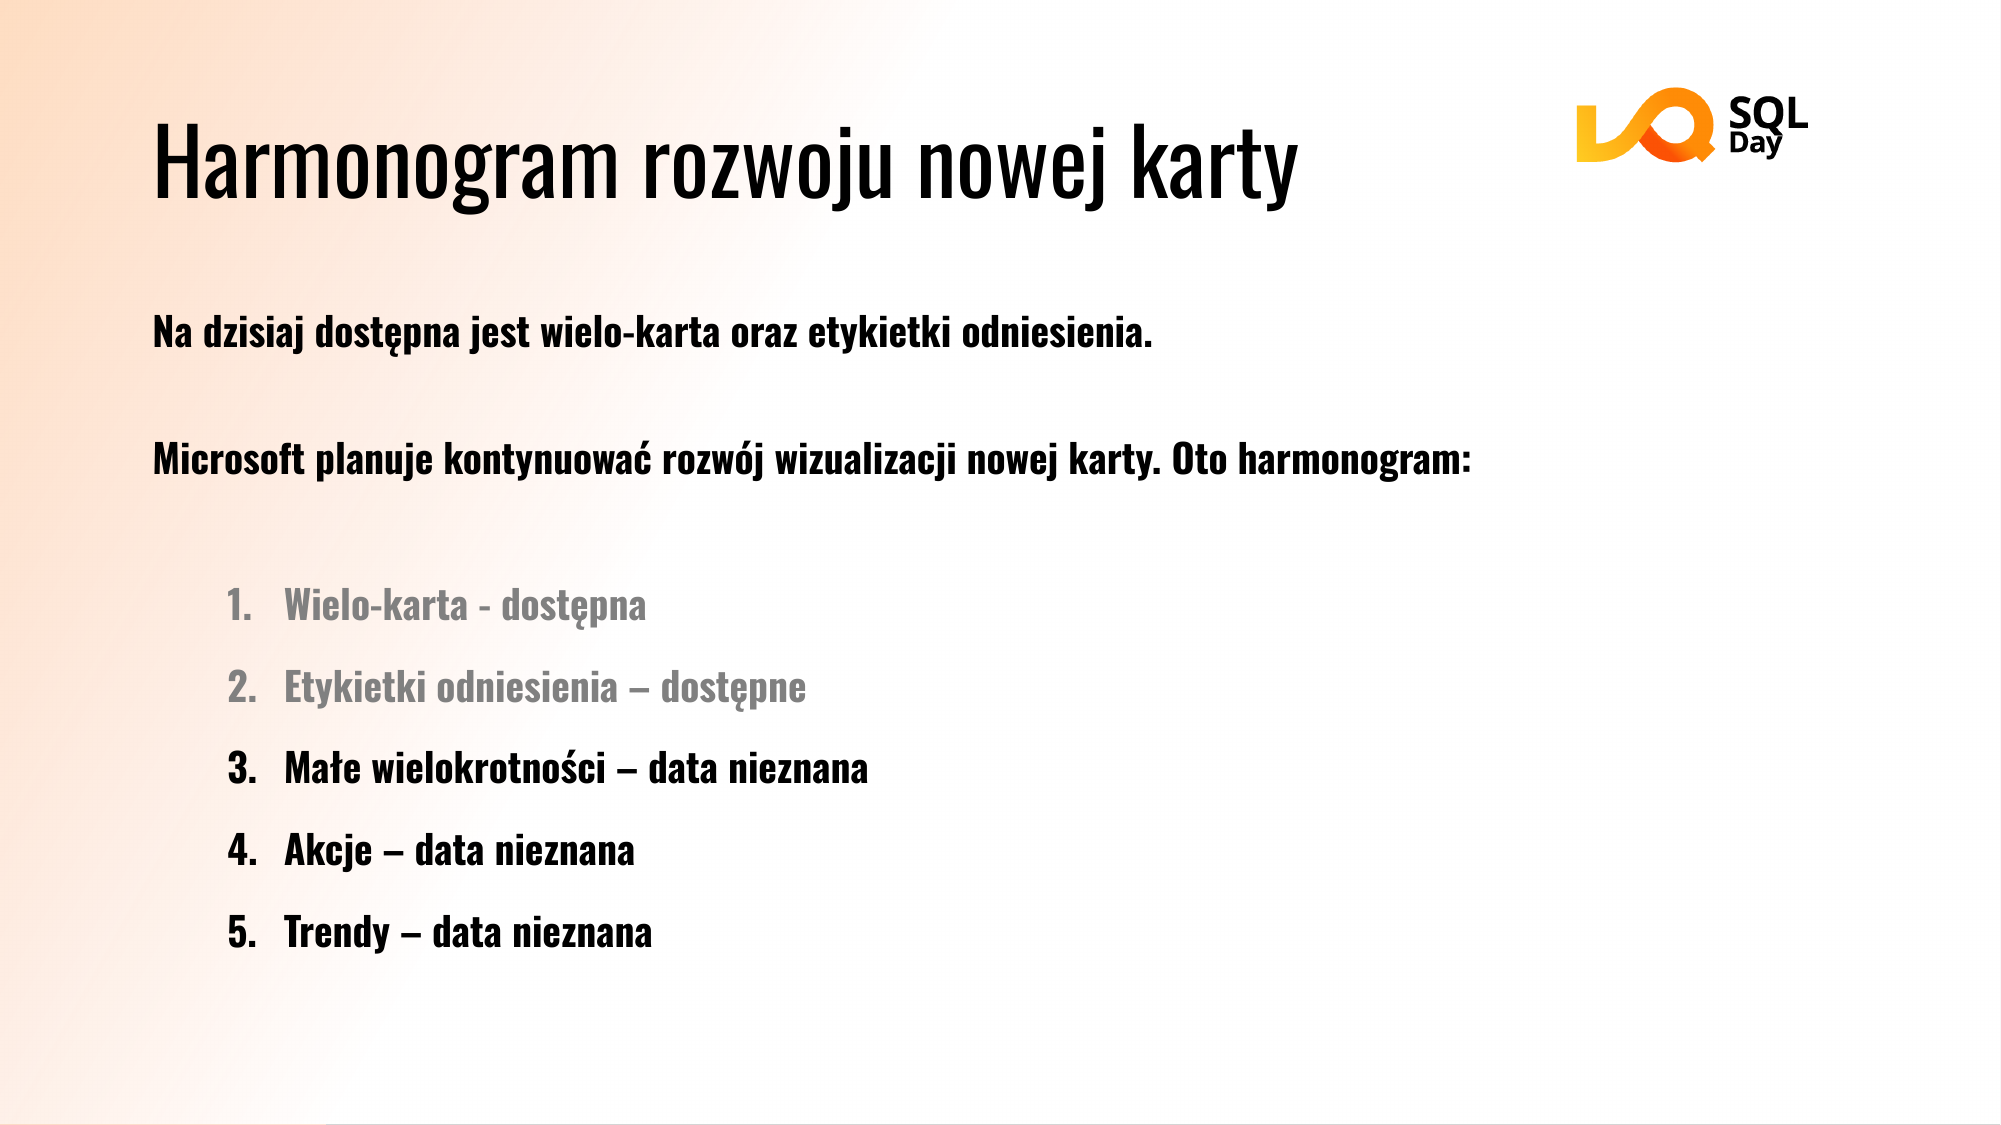

# Harmonogram rozwoju nowej karty
Na dzisiaj dostępna jest wielo-karta oraz etykietki odniesienia.

Microsoft planuje kontynuować rozwój wizualizacji nowej karty. Oto harmonogram:

Wielo-karta - dostępna
Etykietki odniesienia – dostępne
Małe wielokrotności – data nieznana
Akcje – data nieznana
Trendy – data nieznana